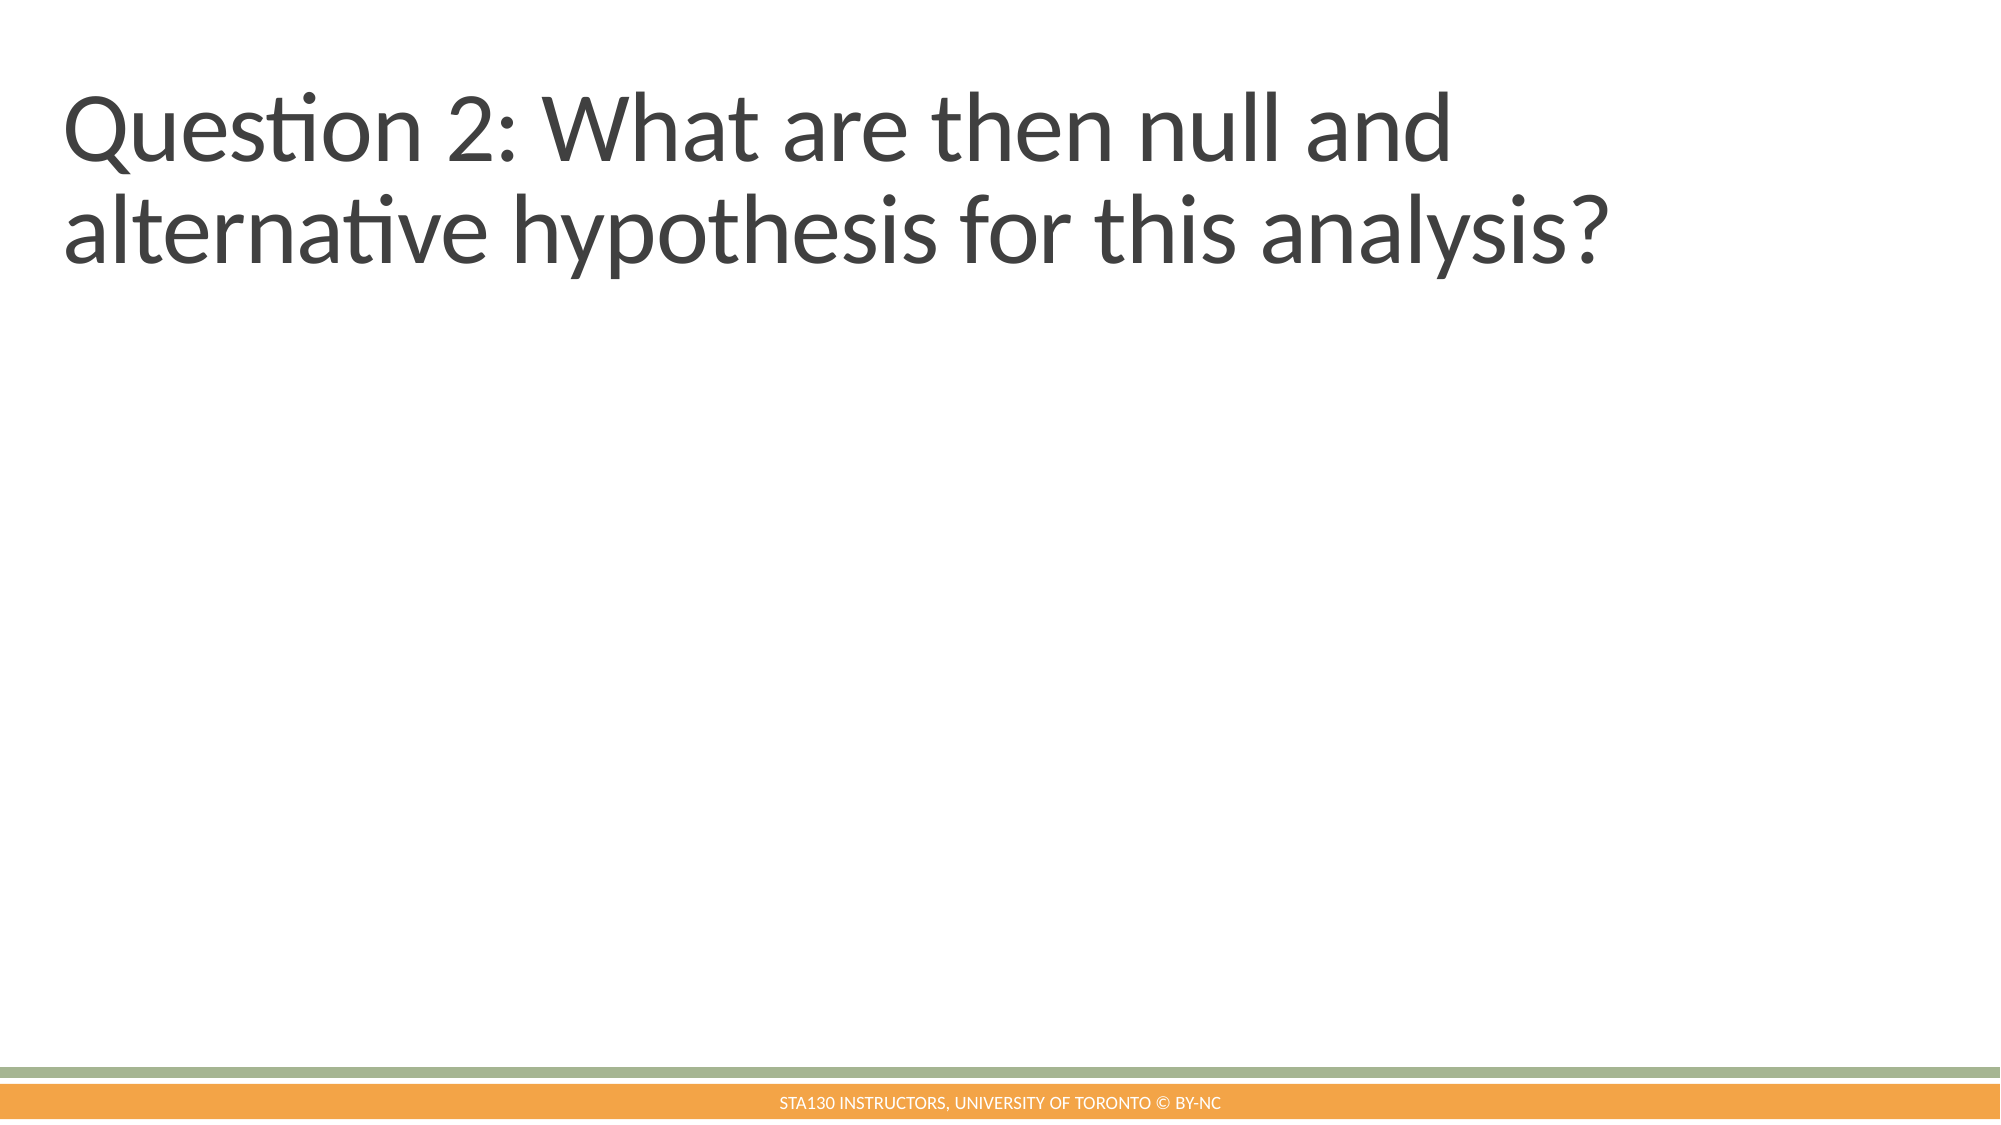

# Question 2: What are then null and alternative hypothesis for this analysis?
STA130 Instructors, University of Toronto © BY-NC